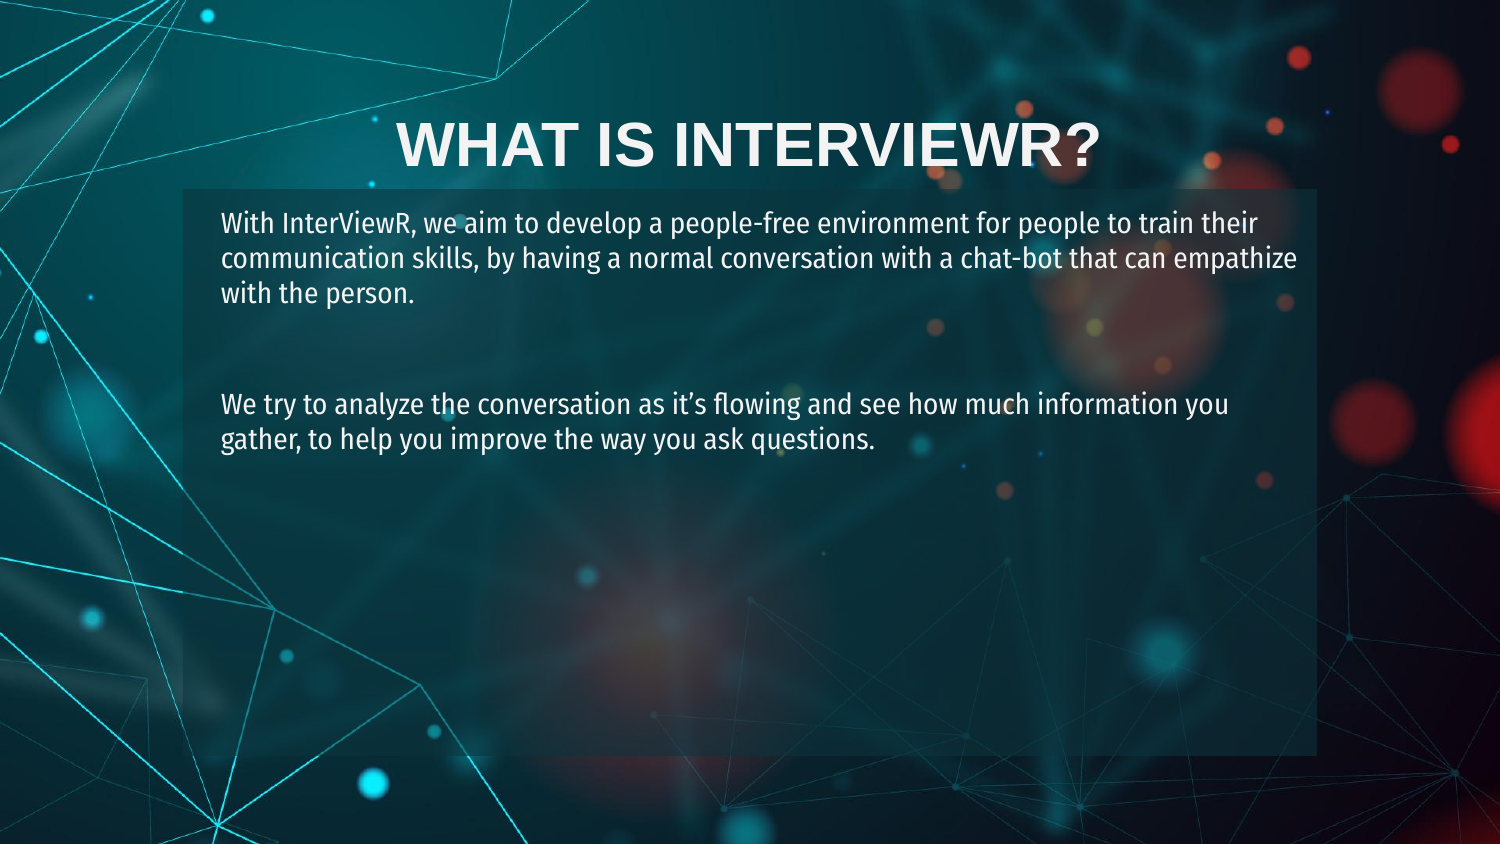

# WHAT IS INTERVIEWR?
With InterViewR, we aim to develop a people-free environment for people to train their communication skills, by having a normal conversation with a chat-bot that can empathize with the person.

We try to analyze the conversation as it’s flowing and see how much information you gather, to help you improve the way you ask questions.